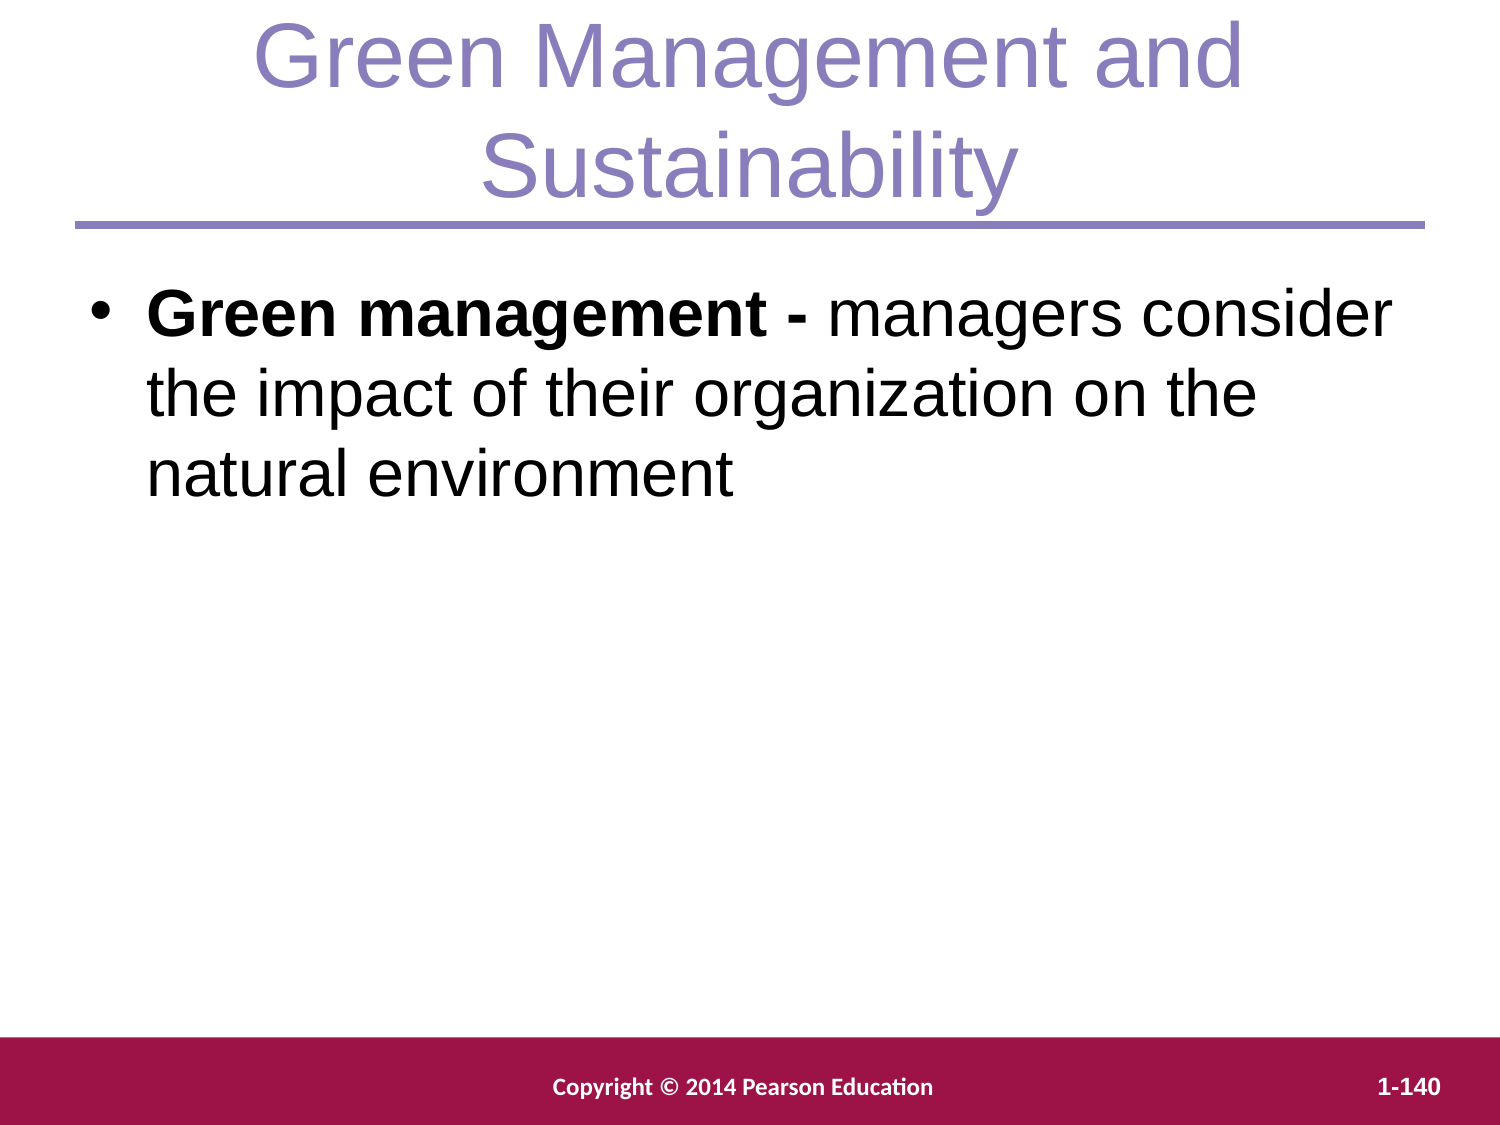

Green Management and Sustainability
Green management - managers consider the impact of their organization on the natural environment